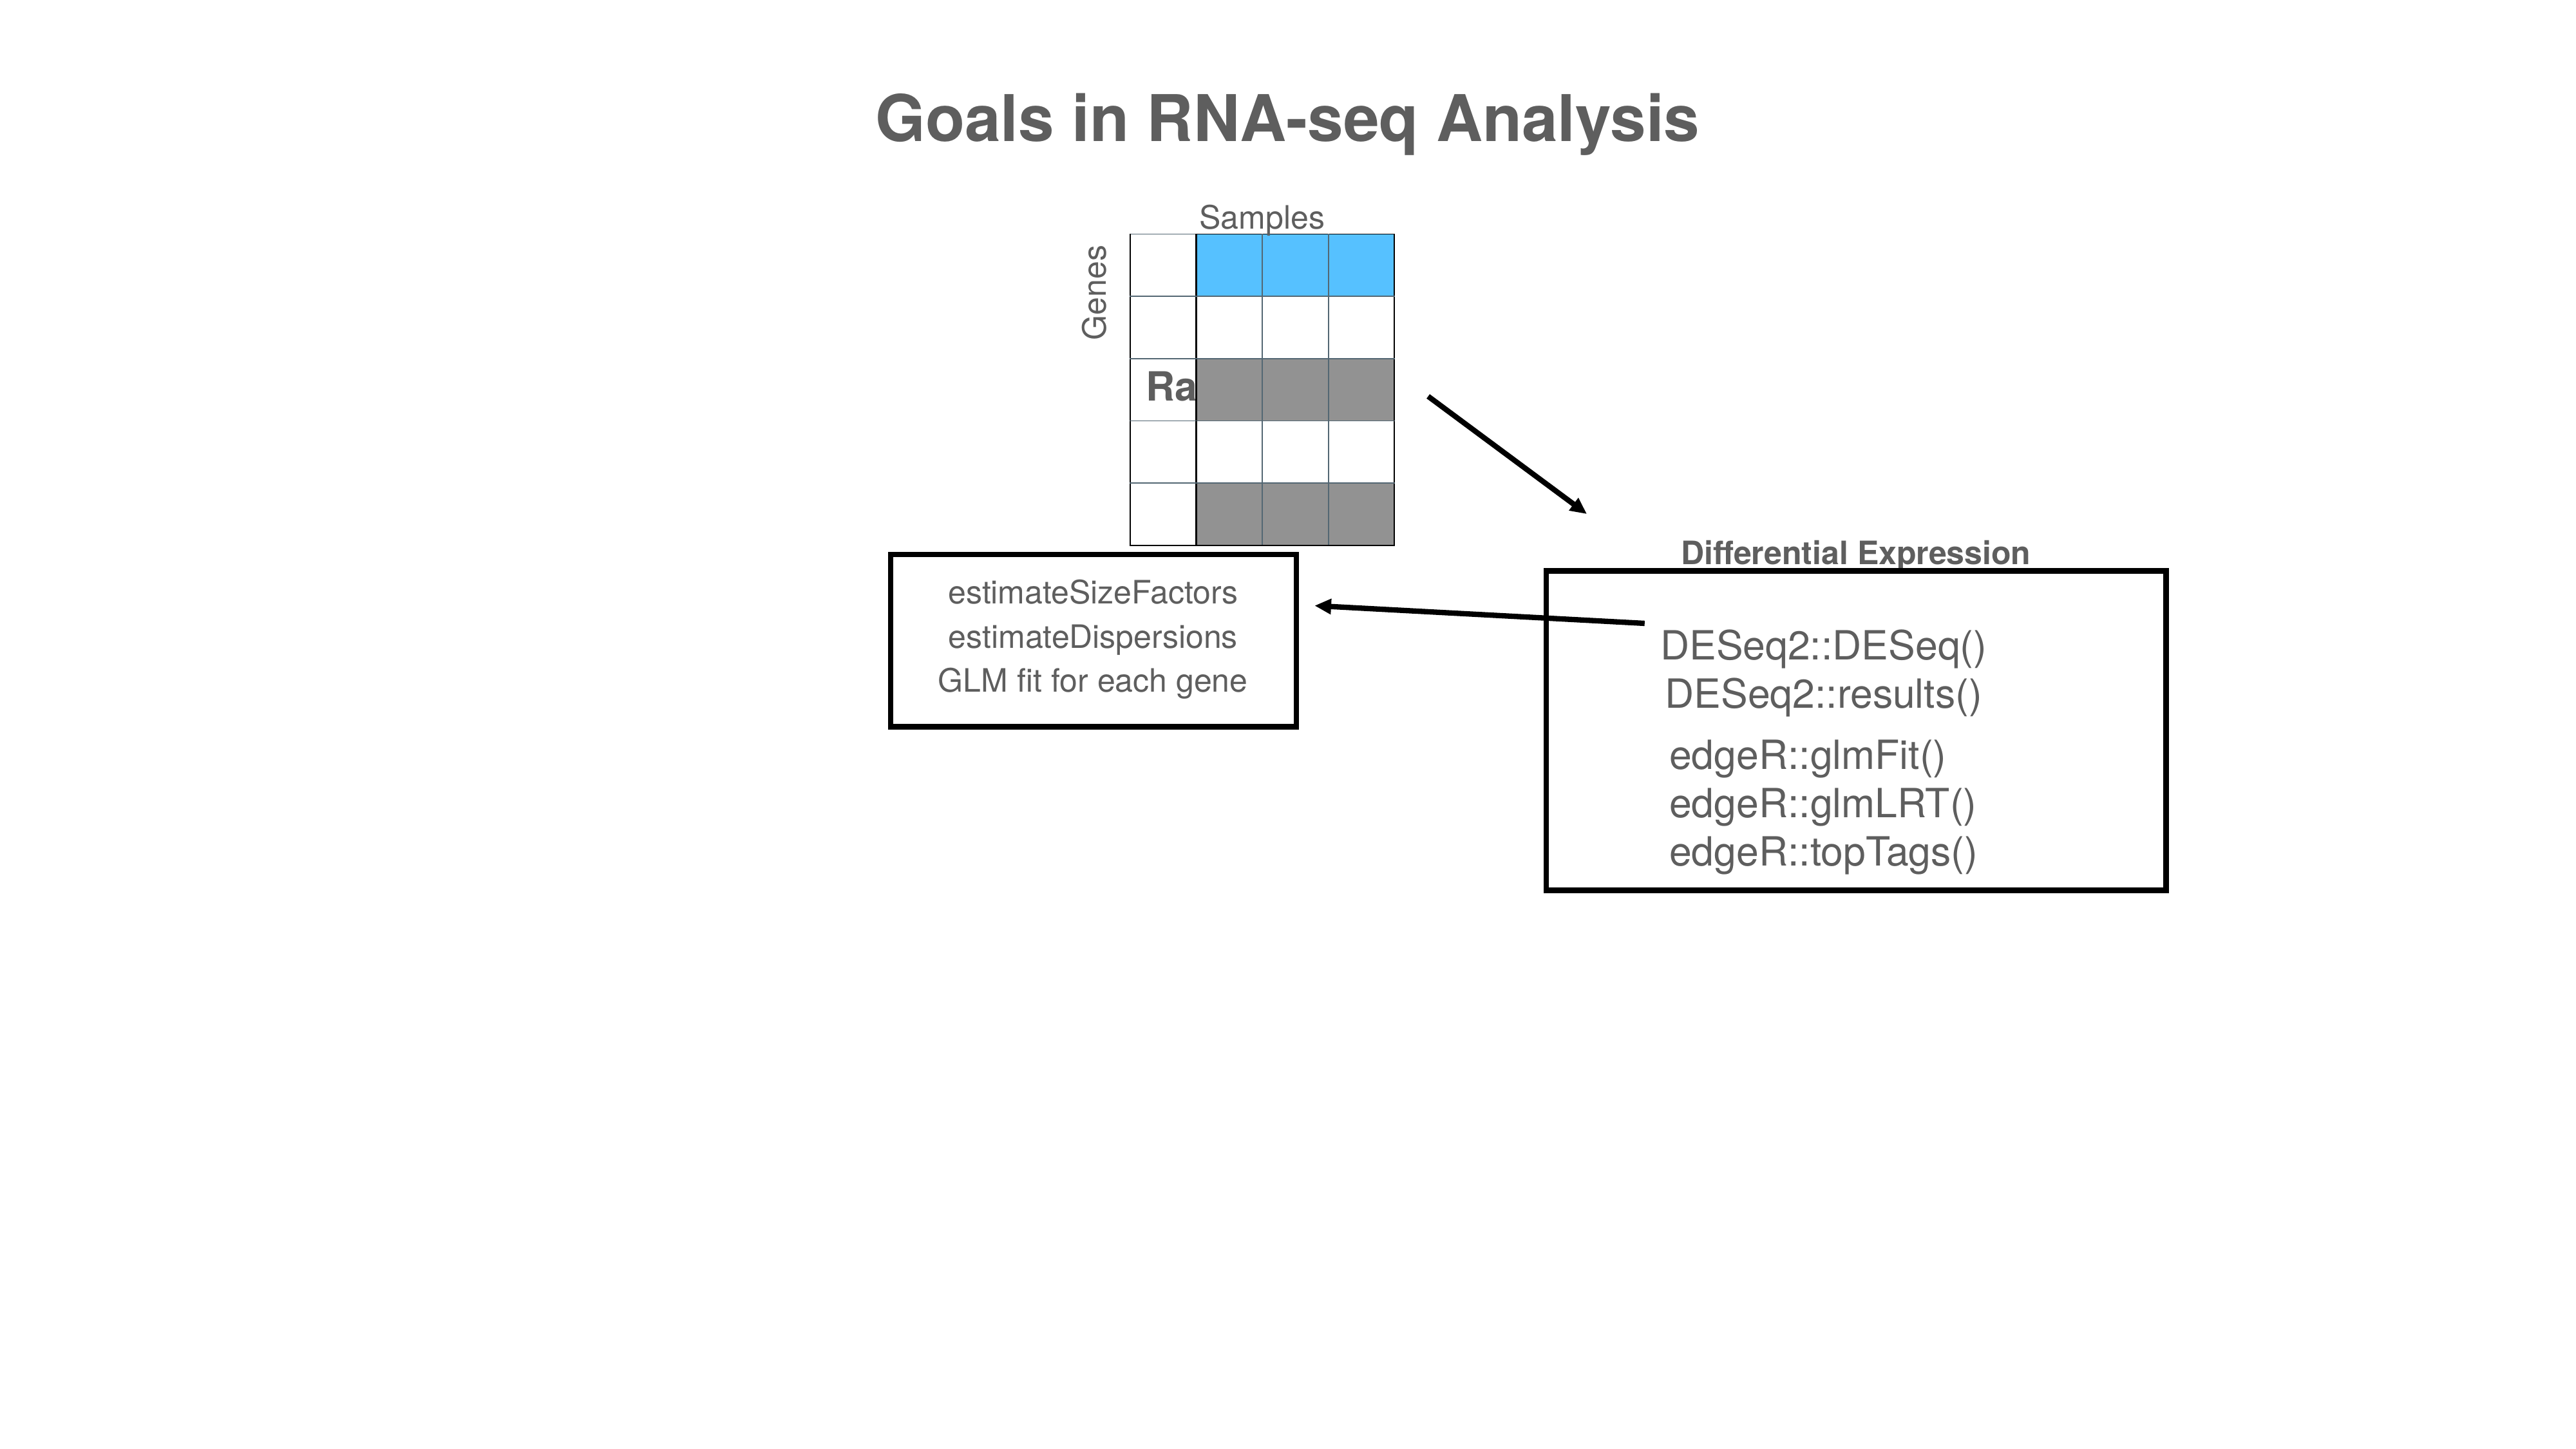

Goals in RNA-seq Analysis
Samples
|  |  |  |  |
| --- | --- | --- | --- |
|  |  |  |  |
|  |  |  |  |
|  |  |  |  |
|  |  |  |  |
Genes
Raw Counts

Differential Expression

estimateSizeFactors

DESeq2::DESeq()
DESeq2::results()

estimateDispersions
GLM fit for each gene
edgeR::glmFit()
edgeR::glmLRT()
edgeR::topTags()